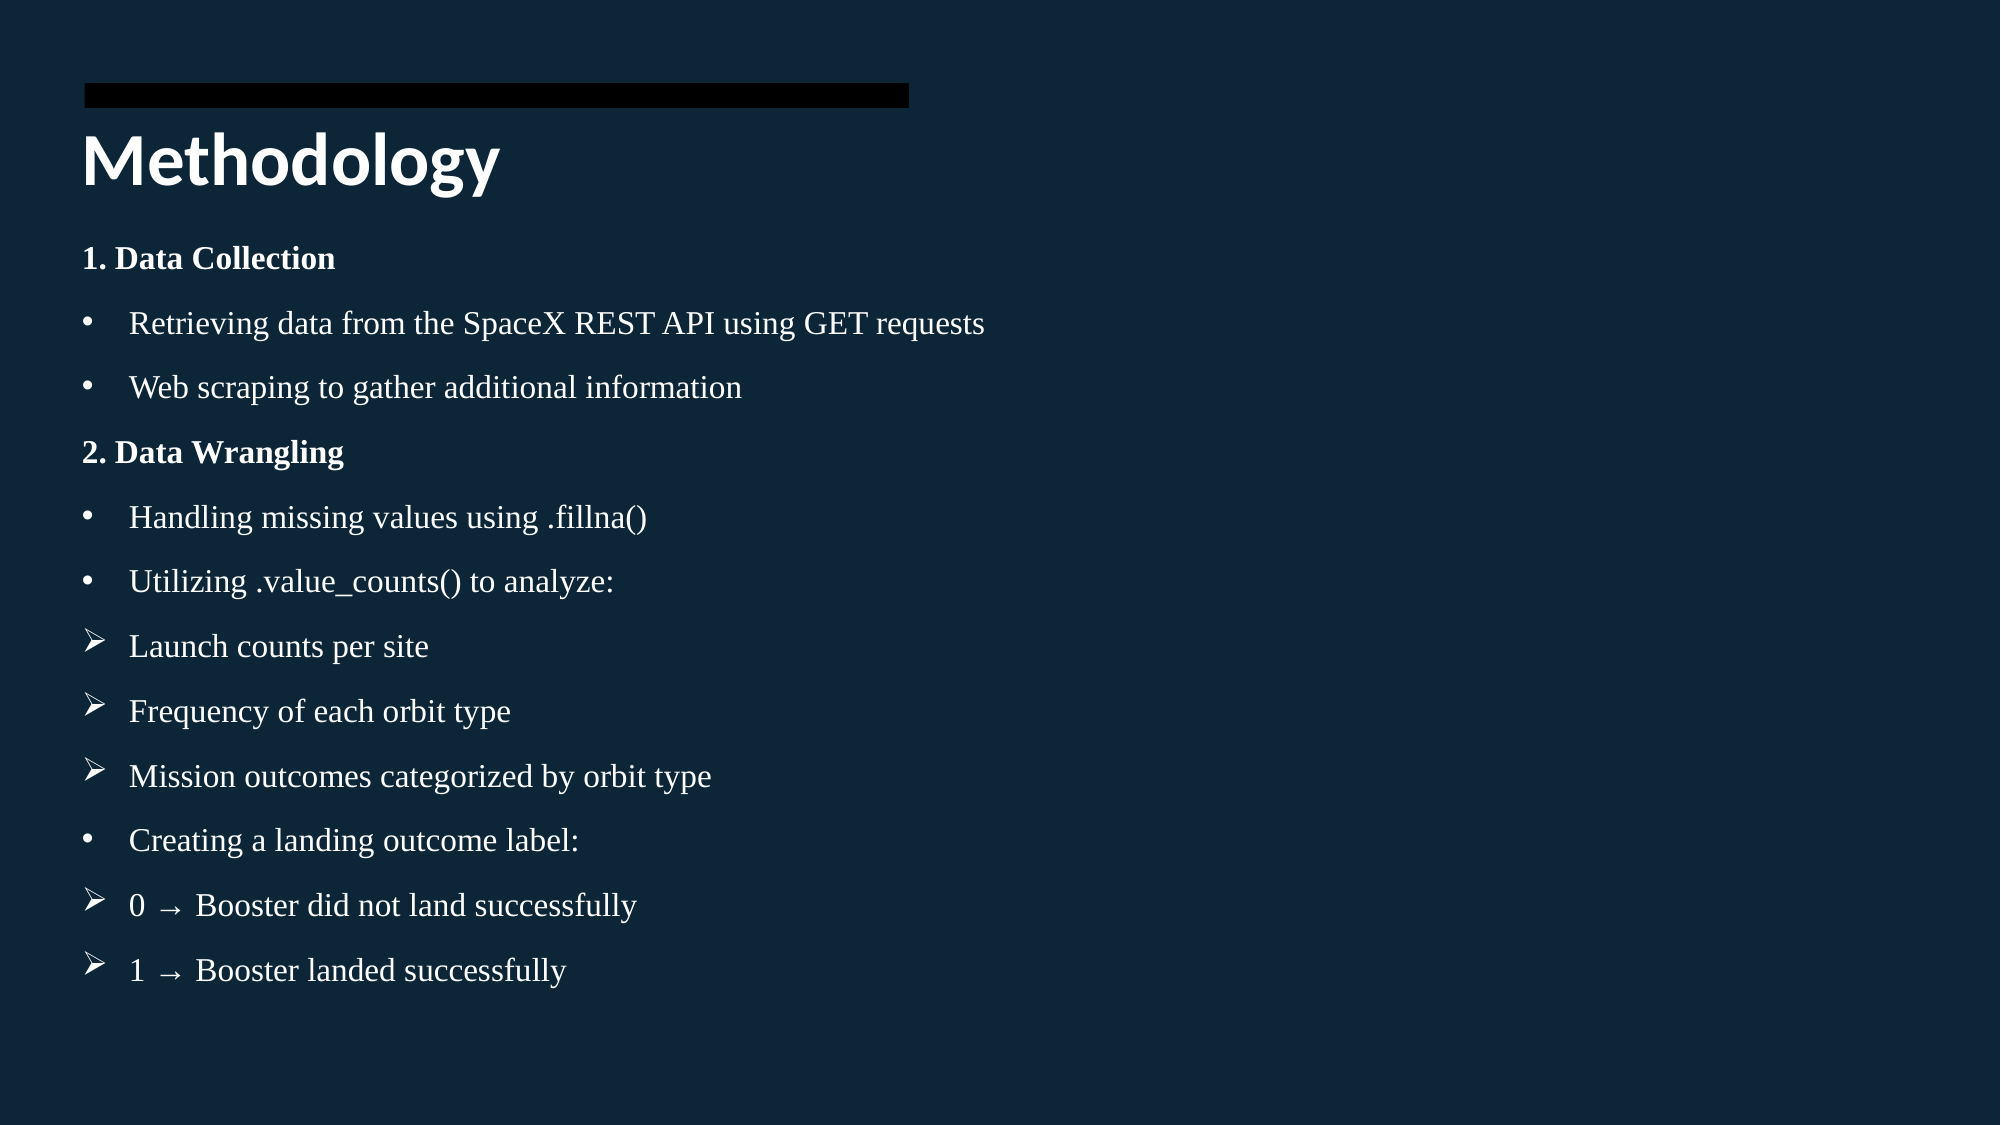

Methodology
1. Data Collection
Retrieving data from the SpaceX REST API using GET requests
Web scraping to gather additional information
2. Data Wrangling
Handling missing values using .fillna()
Utilizing .value_counts() to analyze:
Launch counts per site
Frequency of each orbit type
Mission outcomes categorized by orbit type
Creating a landing outcome label:
0 → Booster did not land successfully
1 → Booster landed successfully